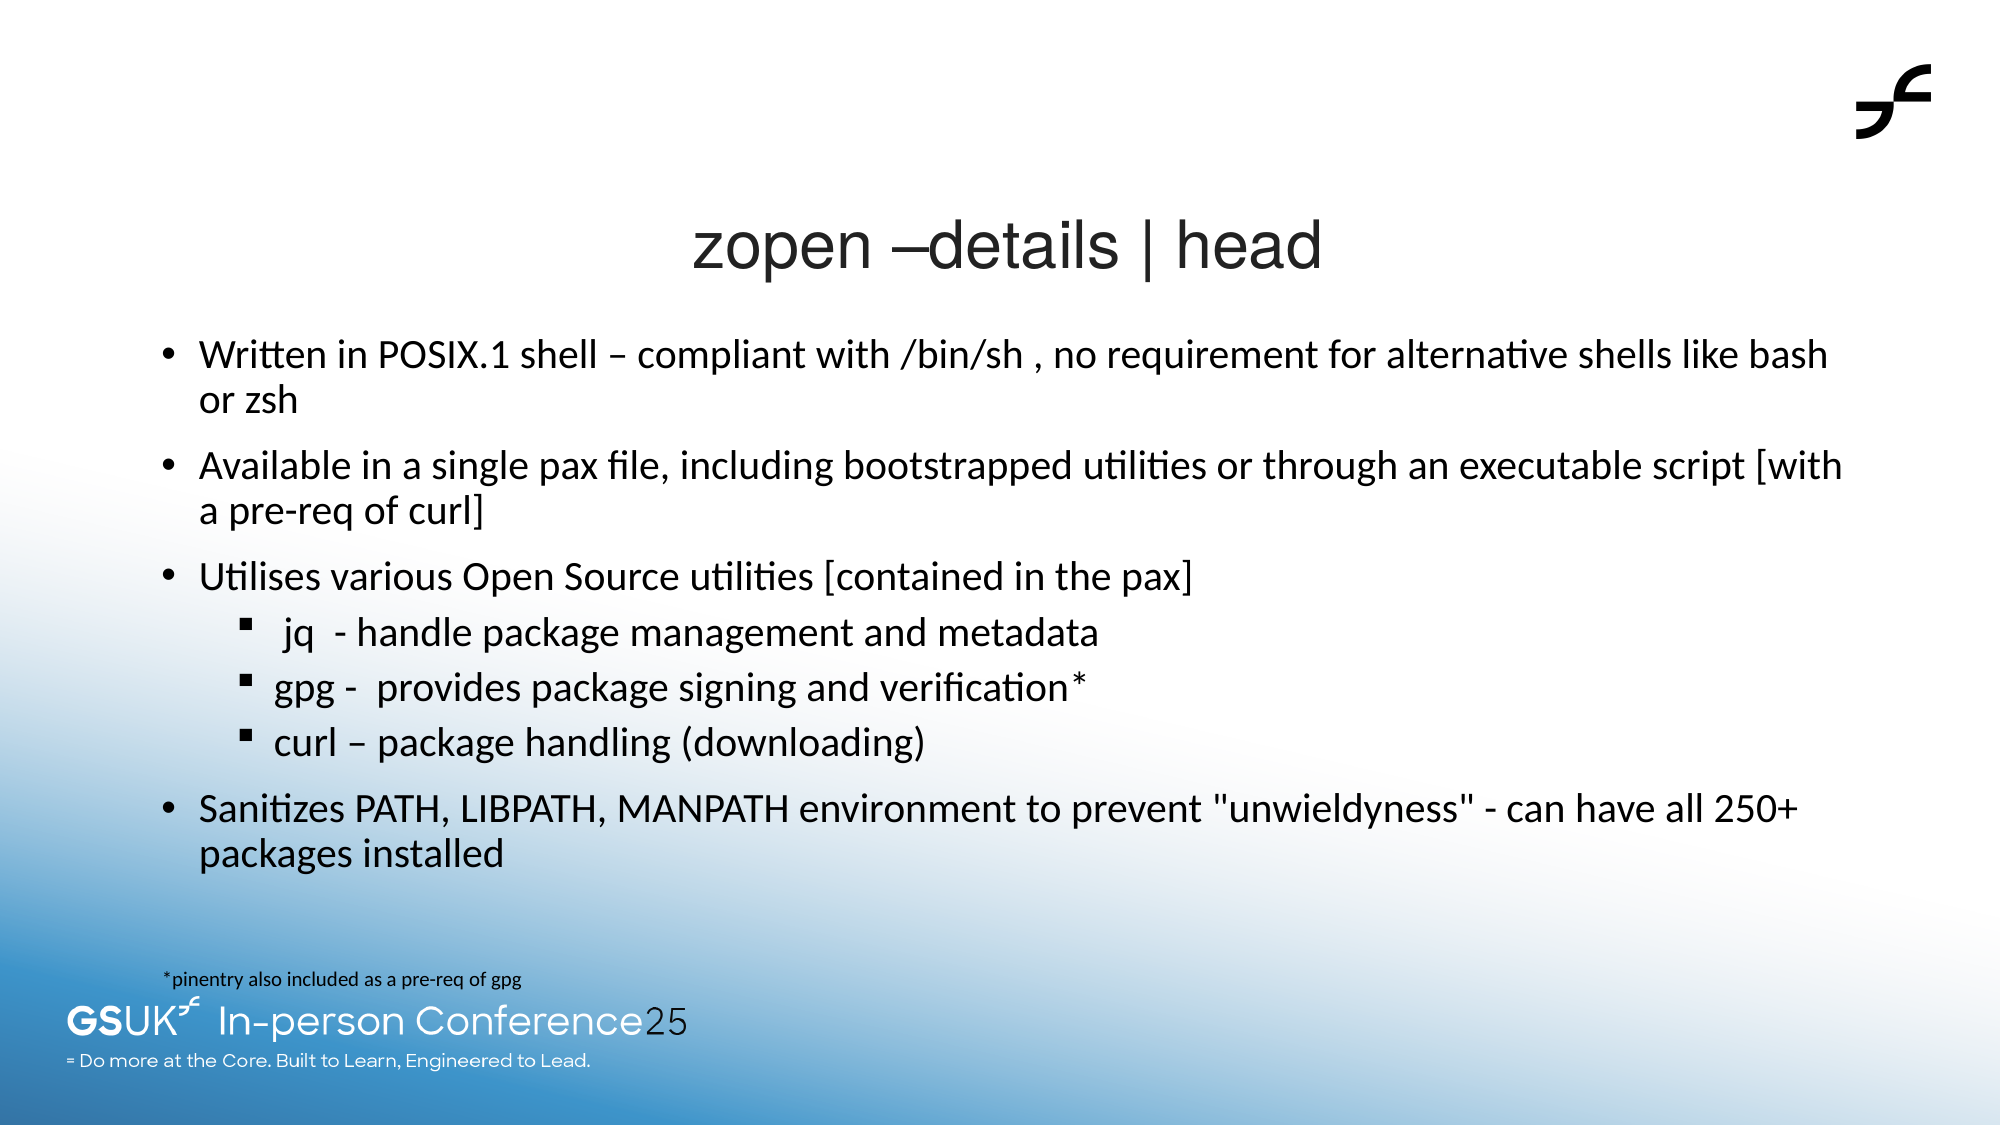

zopen –details | head

Written in POSIX.1 shell – compliant with /bin/sh , no requirement for alternative shells like bash or zsh
Available in a single pax file, including bootstrapped utilities or through an executable script [with a pre-req of curl]
Utilises various Open Source utilities [contained in the pax]
 jq  - handle package management and metadata
gpg -  provides package signing and verification*
curl – package handling (downloading)
Sanitizes PATH, LIBPATH, MANPATH environment to prevent "unwieldyness" - can have all 250+ packages installed

*pinentry also included as a pre-req of gpg